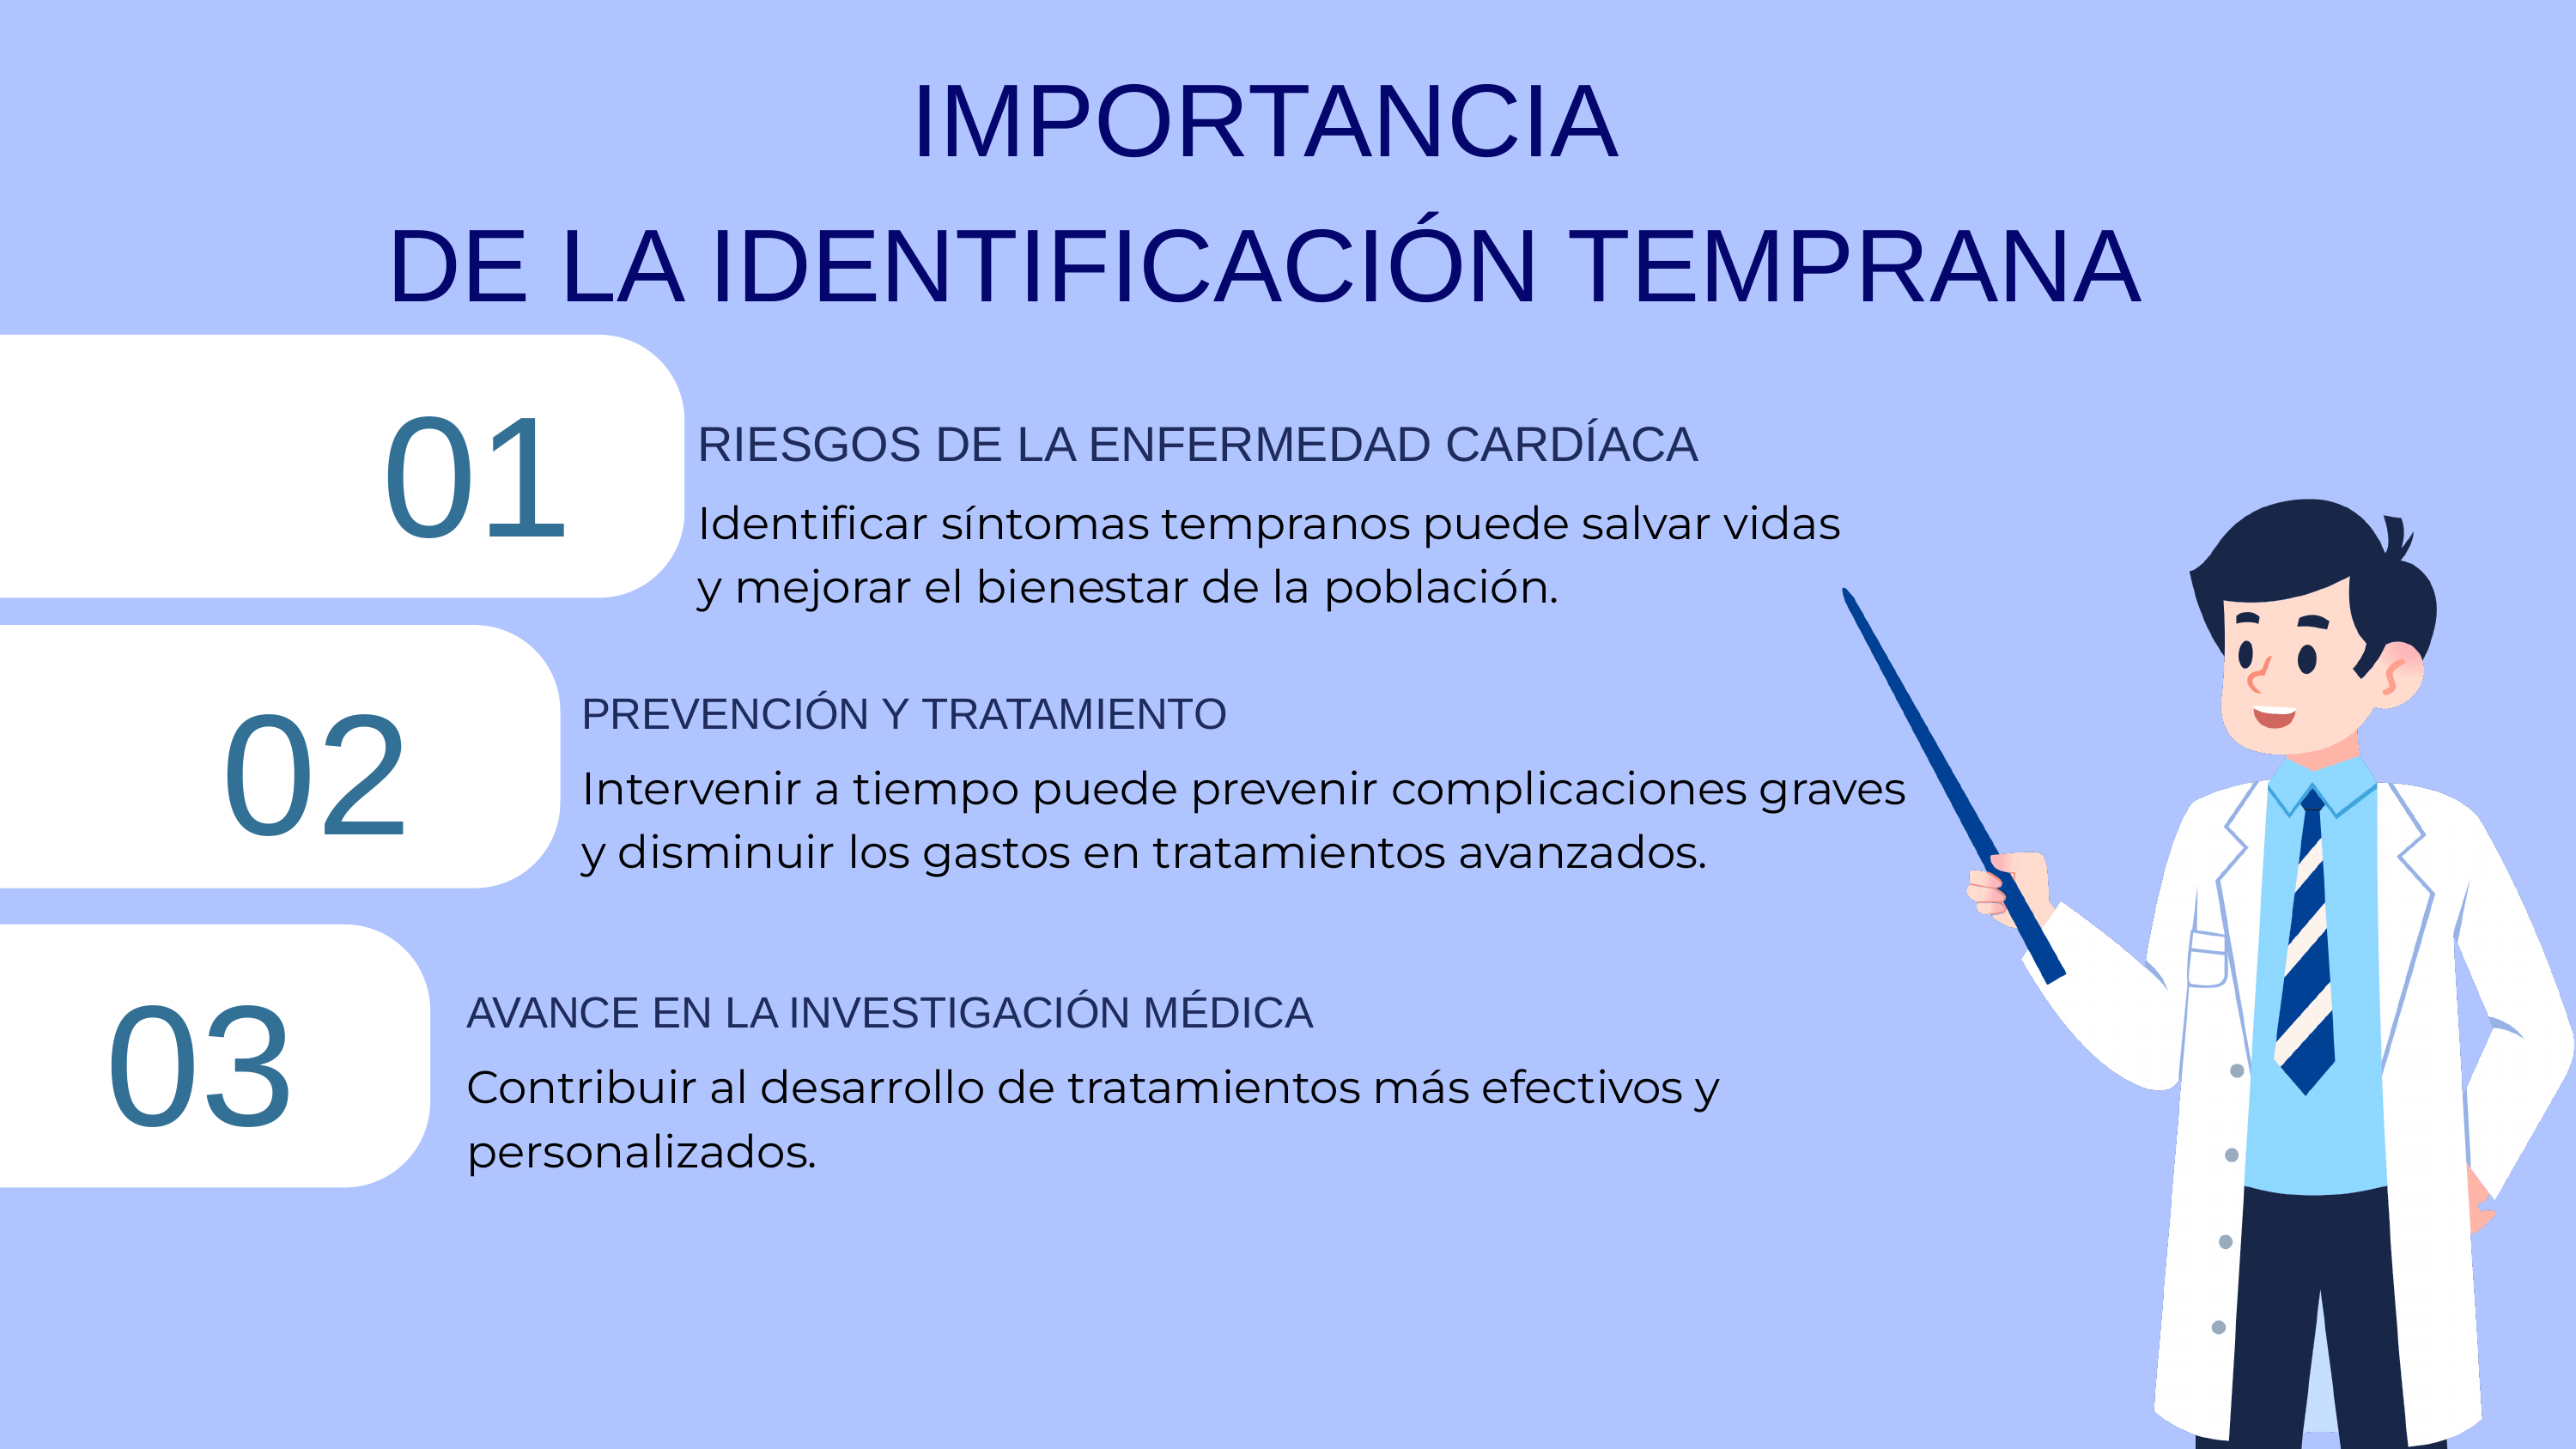

IMPORTANCIA
DE LA IDENTIFICACIÓN TEMPRANA
01

RIESGOS DE LA ENFERMEDAD CARDÍACA

Identificar síntomas tempranos puede salvar vidas
y mejorar el bienestar de la población.

02
PREVENCIÓN Y TRATAMIENTO

Intervenir a tiempo puede prevenir complicaciones graves
y disminuir los gastos en tratamientos avanzados.

03

AVANCE EN LA INVESTIGACIÓN MÉDICA

Contribuir al desarrollo de tratamientos más efectivos y personalizados.